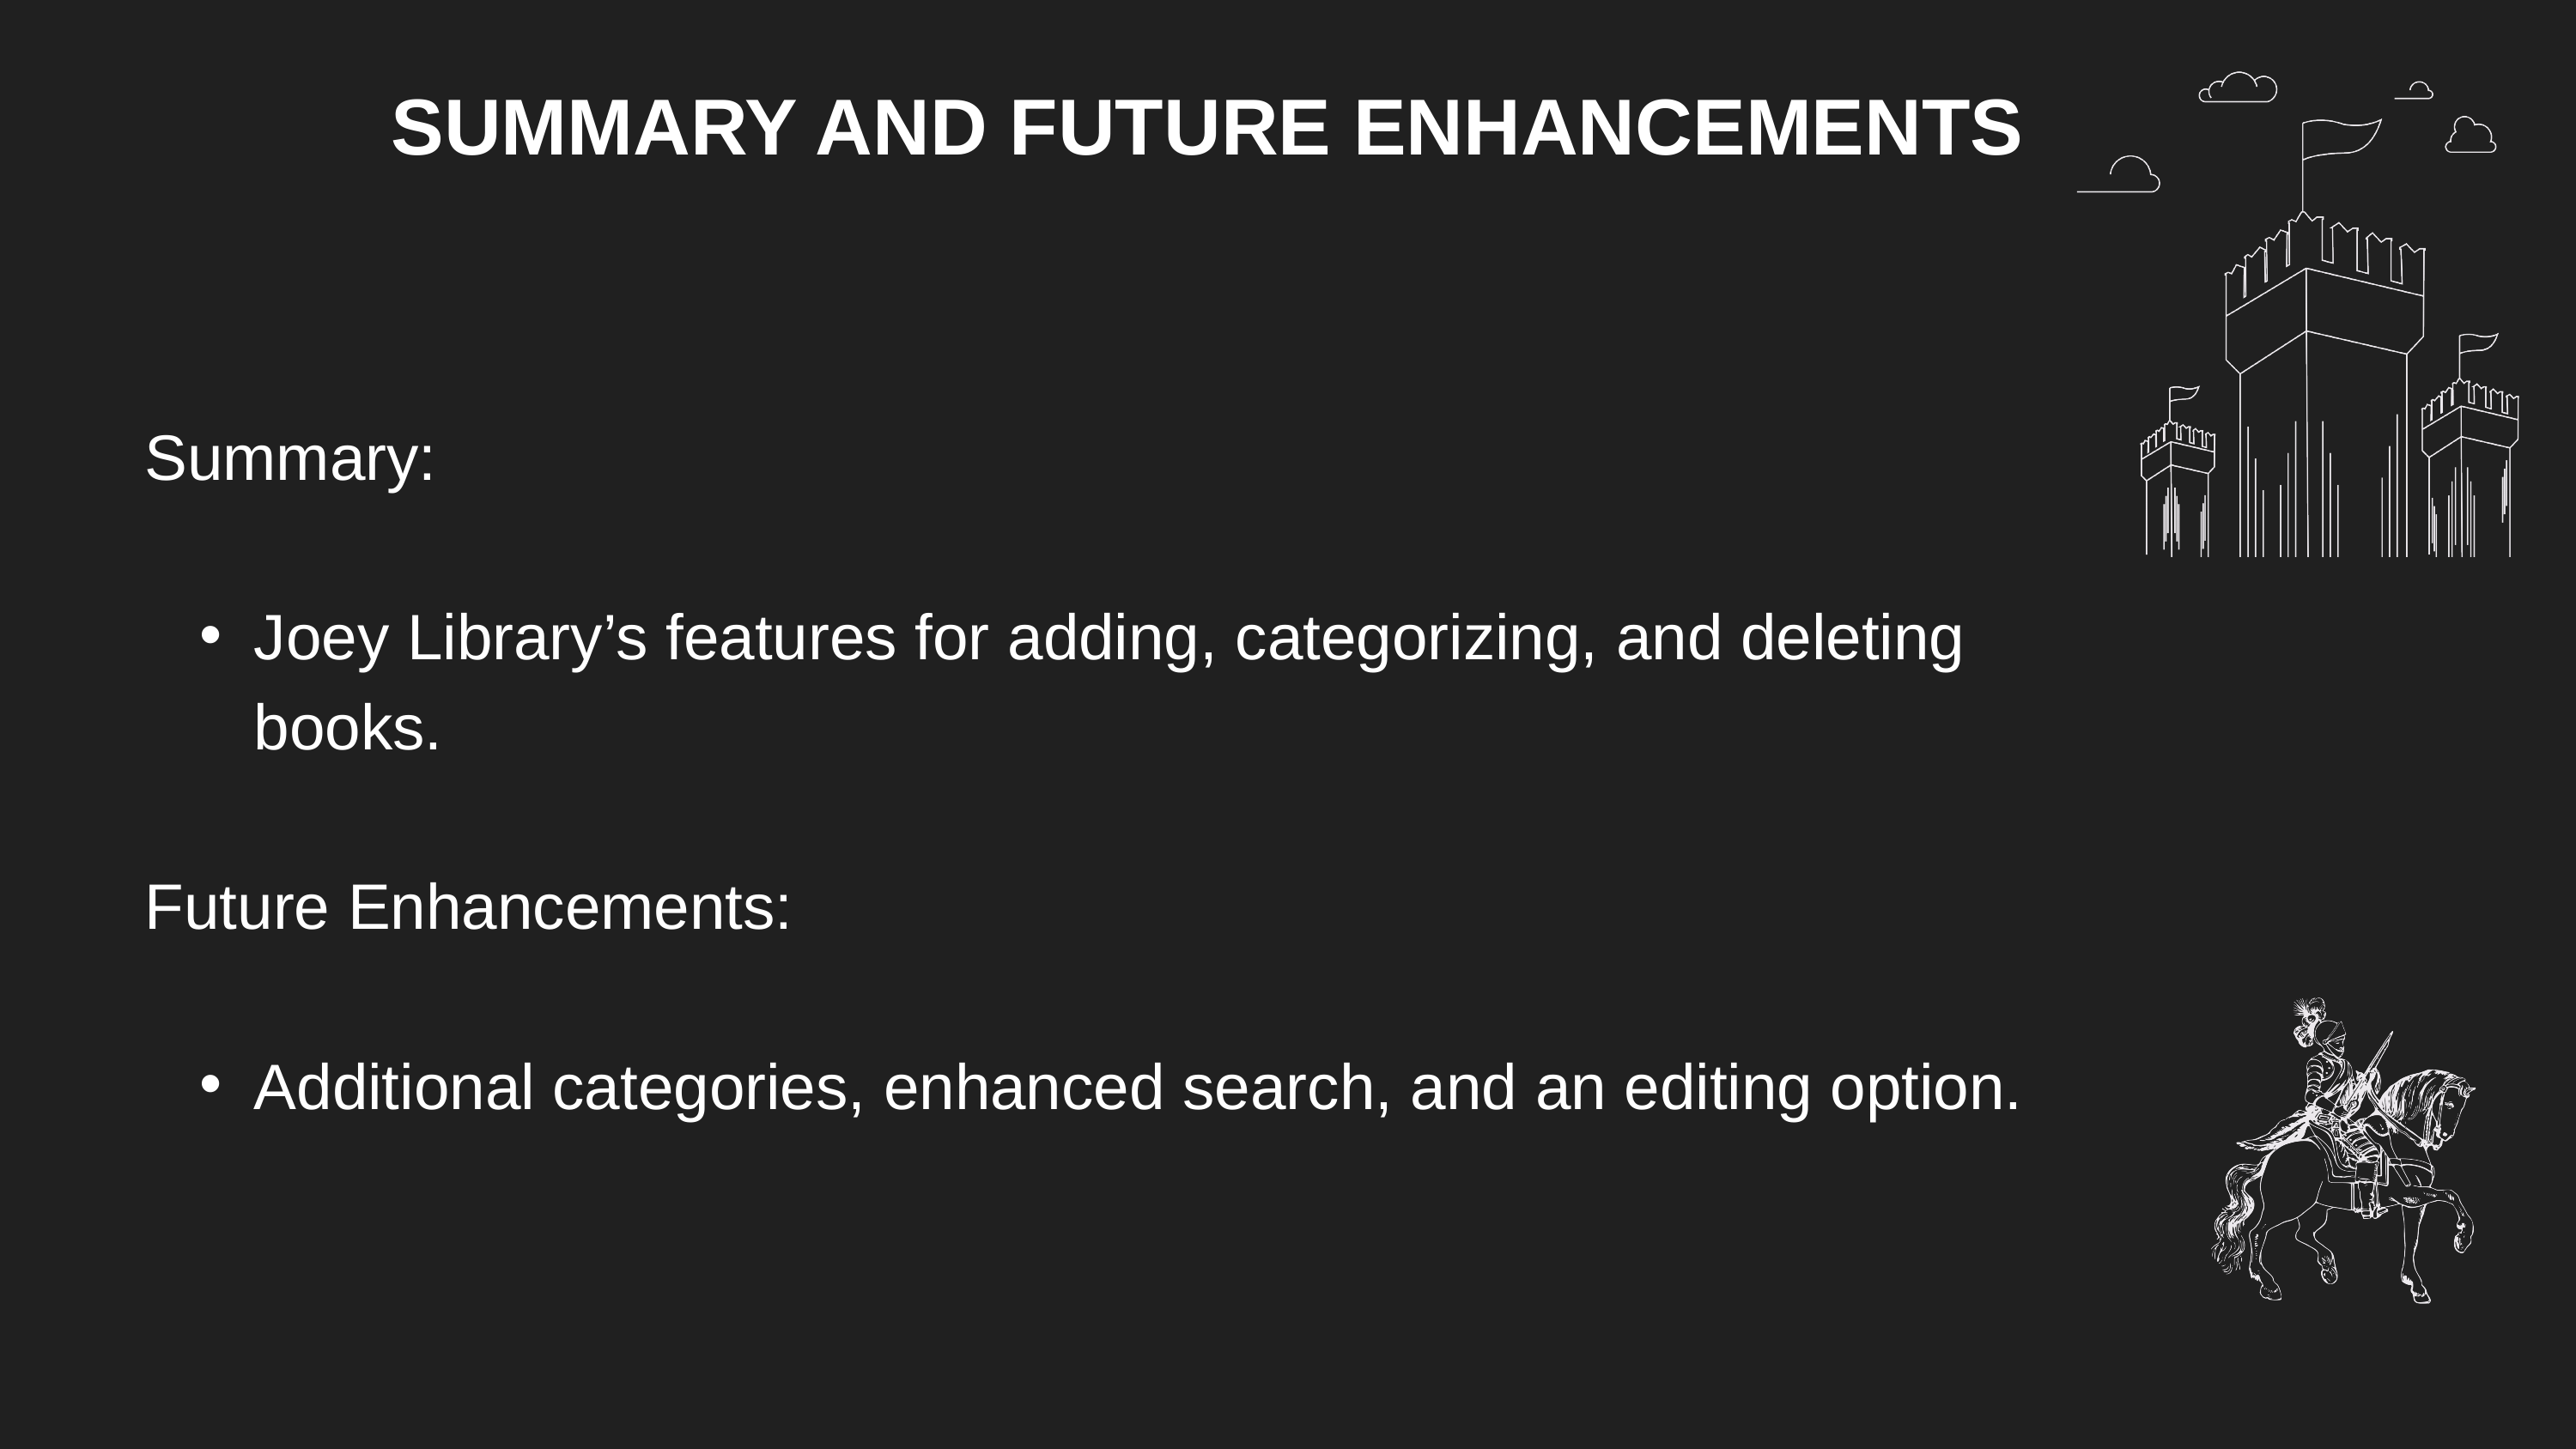

SUMMARY AND FUTURE ENHANCEMENTS

Summary:

Joey Library’s features for adding, categorizing, and deleting books.

Future Enhancements:

Additional categories, enhanced search, and an editing option.